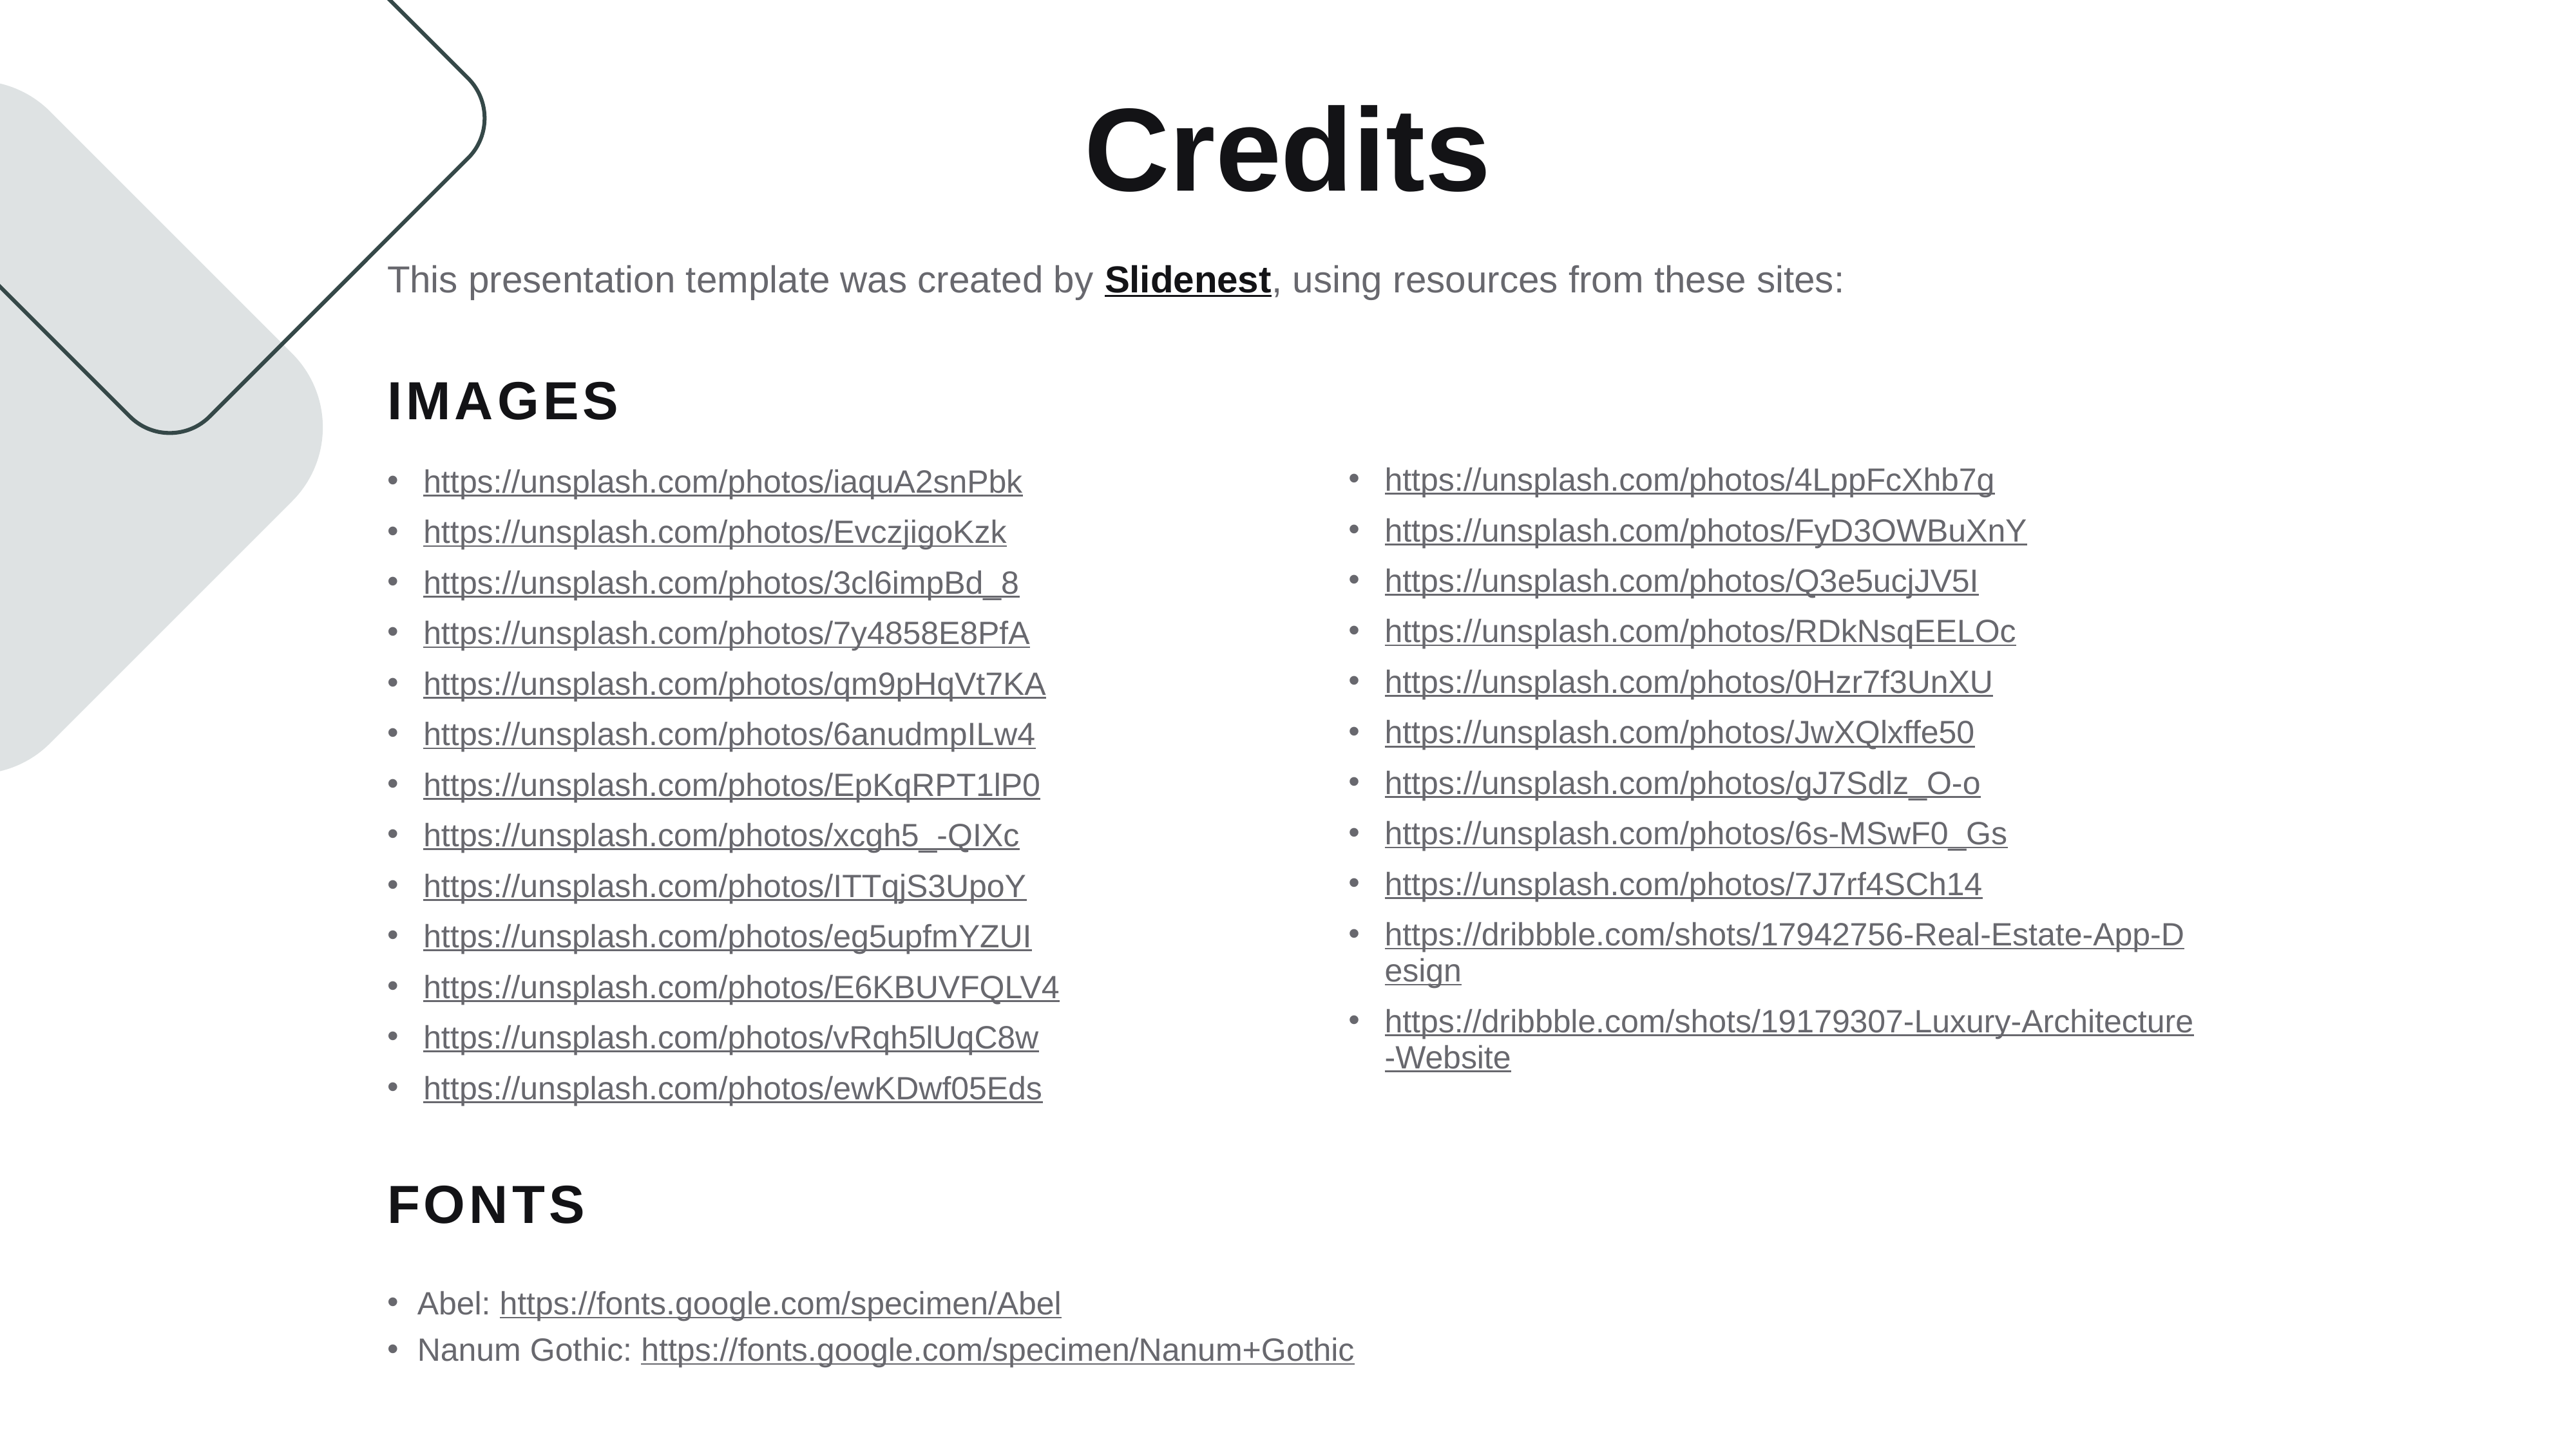

Credits

This presentation template was created by Slidenest, using resources from these sites:
IMAGES
https://unsplash.com/photos/4LppFcXhb7g
https://unsplash.com/photos/FyD3OWBuXnY
https://unsplash.com/photos/Q3e5ucjJV5I
https://unsplash.com/photos/RDkNsqEELOc
https://unsplash.com/photos/0Hzr7f3UnXU
https://unsplash.com/photos/JwXQlxffe50
https://unsplash.com/photos/gJ7Sdlz_O-o
https://unsplash.com/photos/6s-MSwF0_Gs
https://unsplash.com/photos/7J7rf4SCh14
https://dribbble.com/shots/17942756-Real-Estate-App-Design
https://dribbble.com/shots/19179307-Luxury-Architecture-Website
https://unsplash.com/photos/iaquA2snPbk
https://unsplash.com/photos/EvczjigoKzk
https://unsplash.com/photos/3cl6impBd_8
https://unsplash.com/photos/7y4858E8PfA
https://unsplash.com/photos/qm9pHqVt7KA
https://unsplash.com/photos/6anudmpILw4
https://unsplash.com/photos/EpKqRPT1lP0
https://unsplash.com/photos/xcgh5_-QIXc
https://unsplash.com/photos/ITTqjS3UpoY
https://unsplash.com/photos/eg5upfmYZUI
https://unsplash.com/photos/E6KBUVFQLV4
https://unsplash.com/photos/vRqh5lUqC8w
https://unsplash.com/photos/ewKDwf05Eds
FONTS
Abel: https://fonts.google.com/specimen/Abel
Nanum Gothic: https://fonts.google.com/specimen/Nanum+Gothic